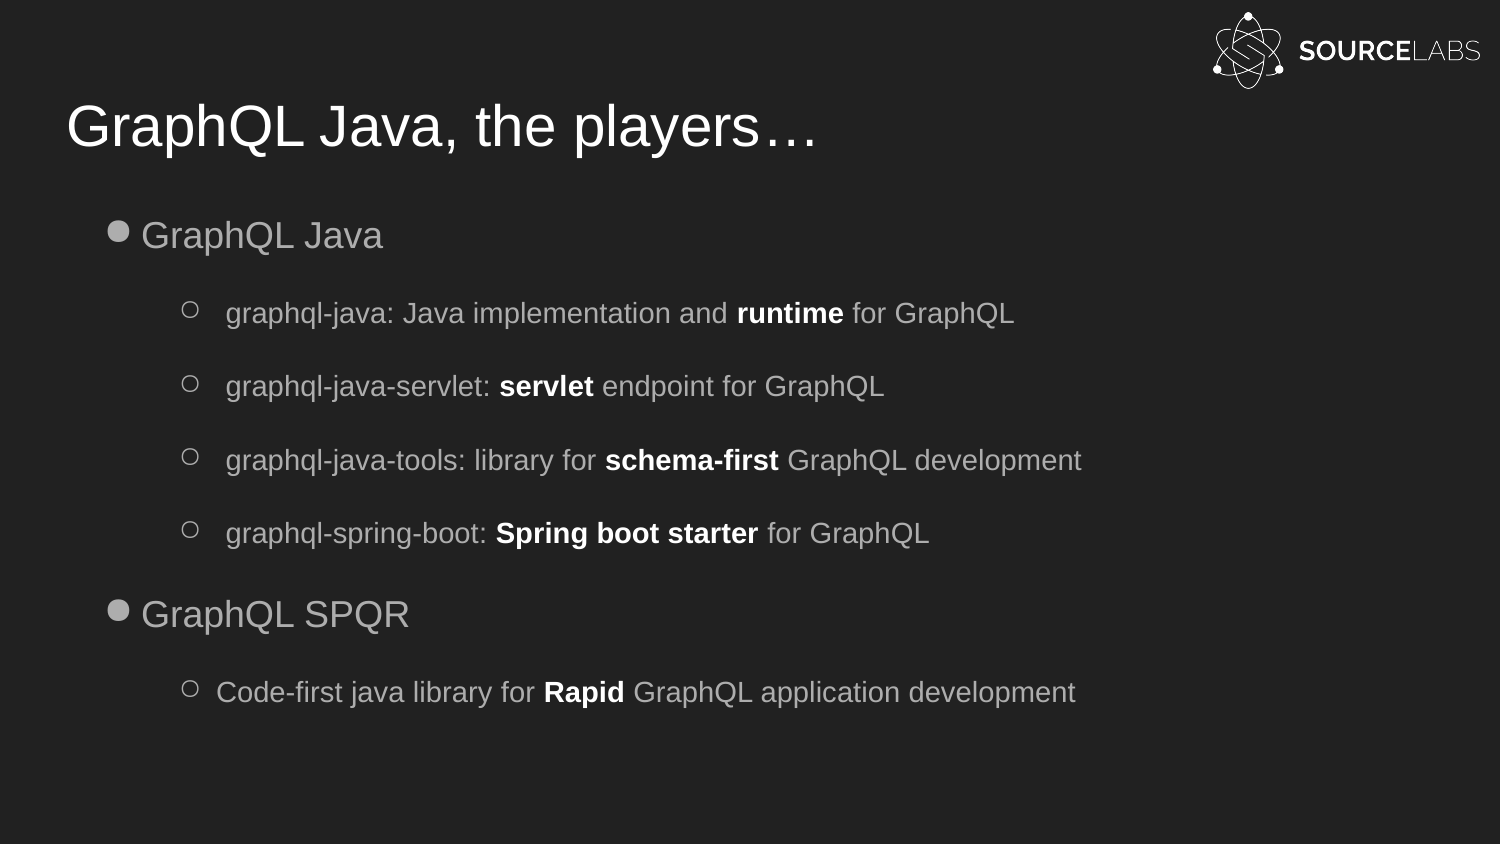

# GraphQL Java, the players…
GraphQL Java
graphql-java: Java implementation and runtime for GraphQL
graphql-java-servlet: servlet endpoint for GraphQL
graphql-java-tools: library for schema-first GraphQL development
graphql-spring-boot: Spring boot starter for GraphQL
GraphQL SPQR
Code-first java library for Rapid GraphQL application development